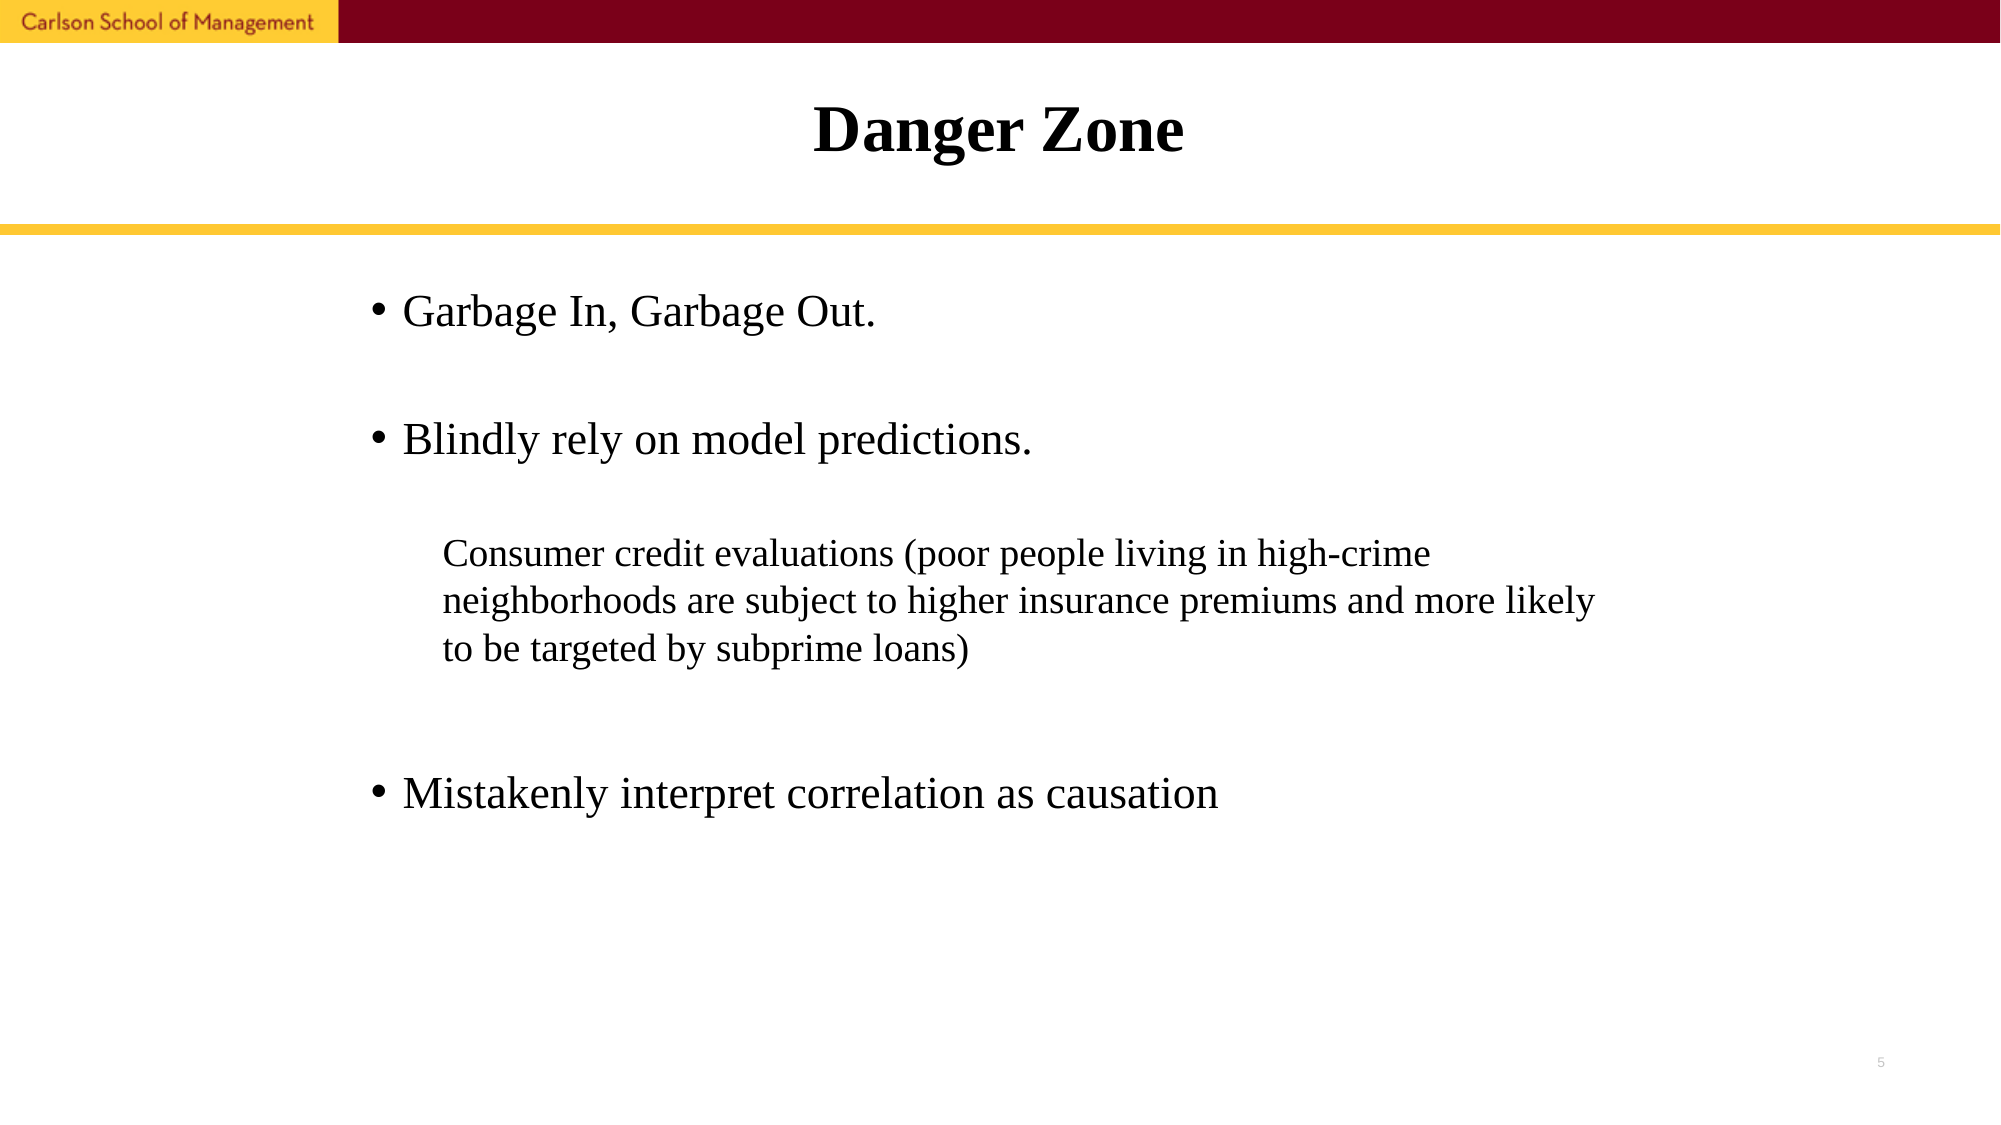

# Danger Zone
Garbage In, Garbage Out.

Blindly rely on model predictions.

Consumer credit evaluations (poor people living in high-crime neighborhoods are subject to higher insurance premiums and more likely to be targeted by subprime loans)

Mistakenly interpret correlation as causation

5